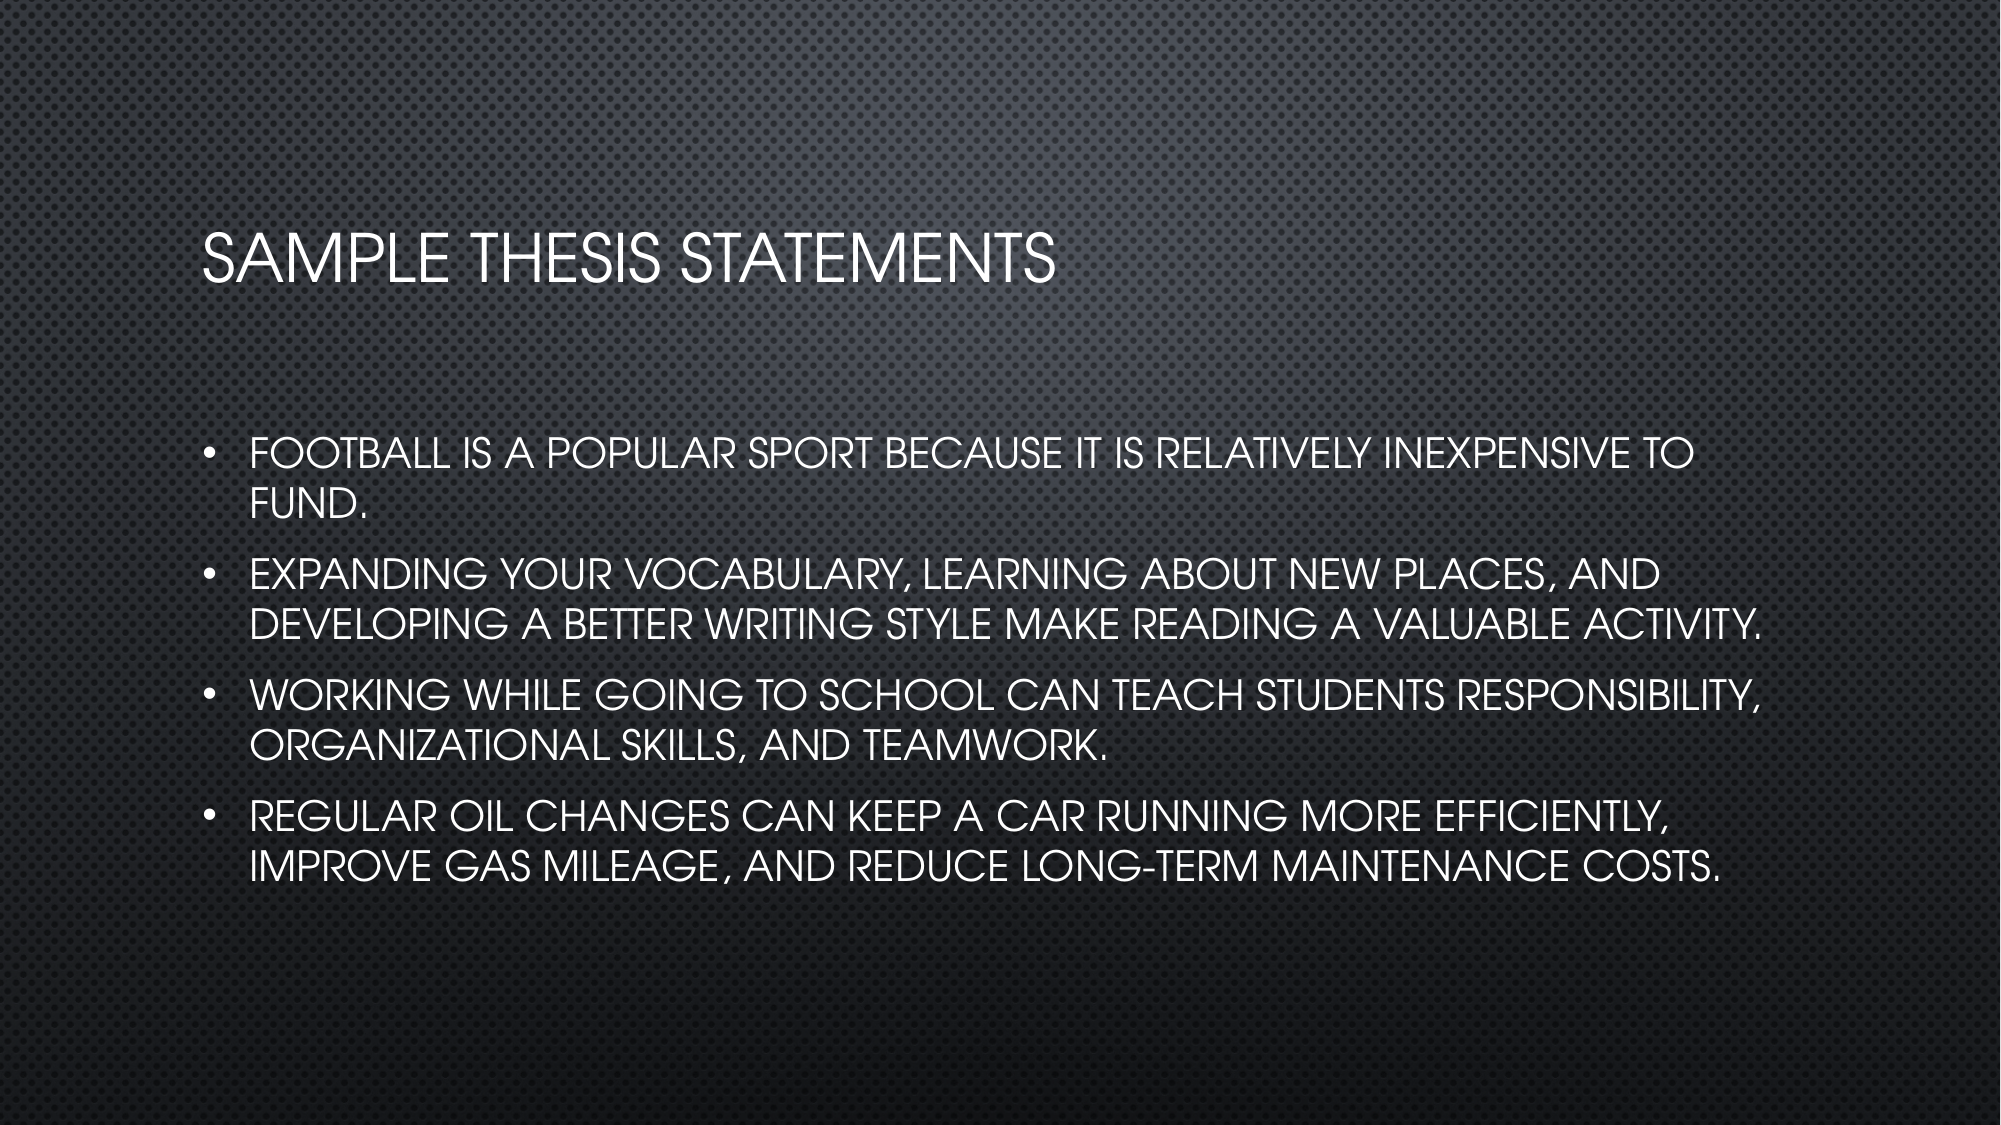

# Sample Thesis statements
Football is a popular sport because it is relatively inexpensive to fund.
Expanding your vocabulary, learning about new places, and developing a better writing style make reading a valuable activity.
Working while going to school can teach students responsibility, organizational skills, and teamwork.
Regular oil changes can keep a car running more efficiently, improve gas mileage, and reduce long-term maintenance costs.